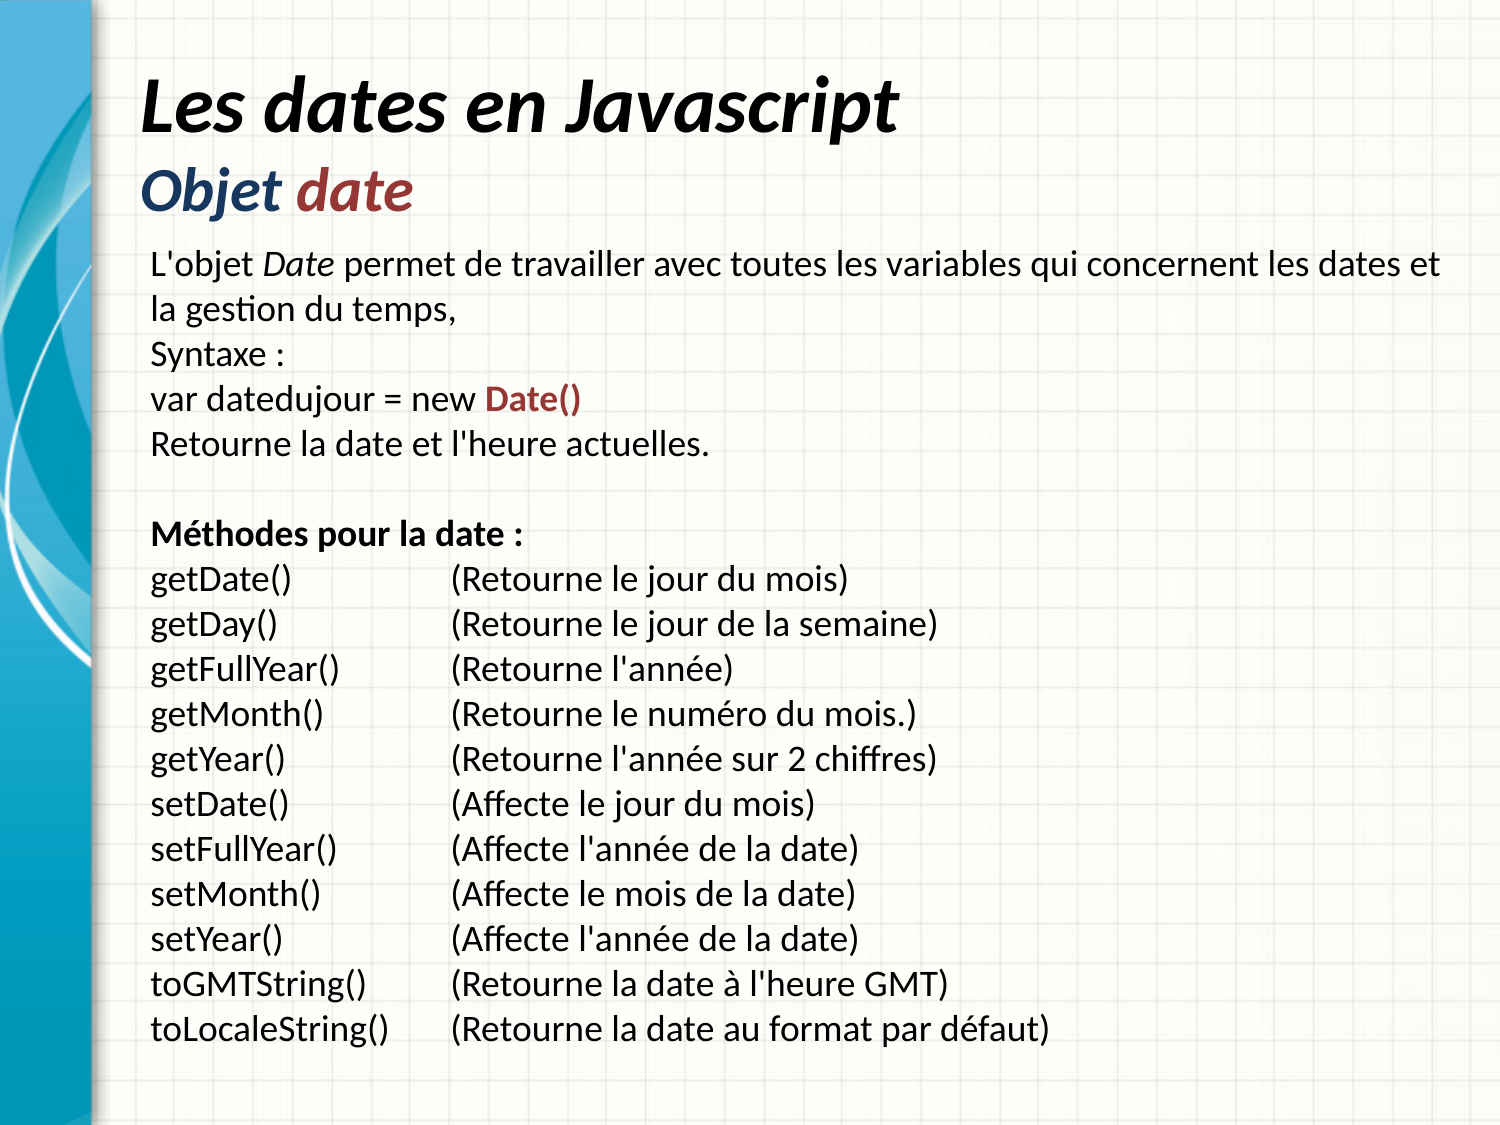

# Les dates en Javascript Objet date
L'objet Date permet de travailler avec toutes les variables qui concernent les dates et la gestion du temps,
Syntaxe :
var datedujour = new Date()
Retourne la date et l'heure actuelles.

Méthodes pour la date :
getDate() 	(Retourne le jour du mois)
getDay() 		(Retourne le jour de la semaine)
getFullYear() 	(Retourne l'année)
getMonth() 	(Retourne le numéro du mois.)
getYear() 		(Retourne l'année sur 2 chiffres)
setDate() 		(Affecte le jour du mois)
setFullYear() 	(Affecte l'année de la date)
setMonth() 	(Affecte le mois de la date)
setYear()		(Affecte l'année de la date)
toGMTString() 	(Retourne la date à l'heure GMT)
toLocaleString()	(Retourne la date au format par défaut)